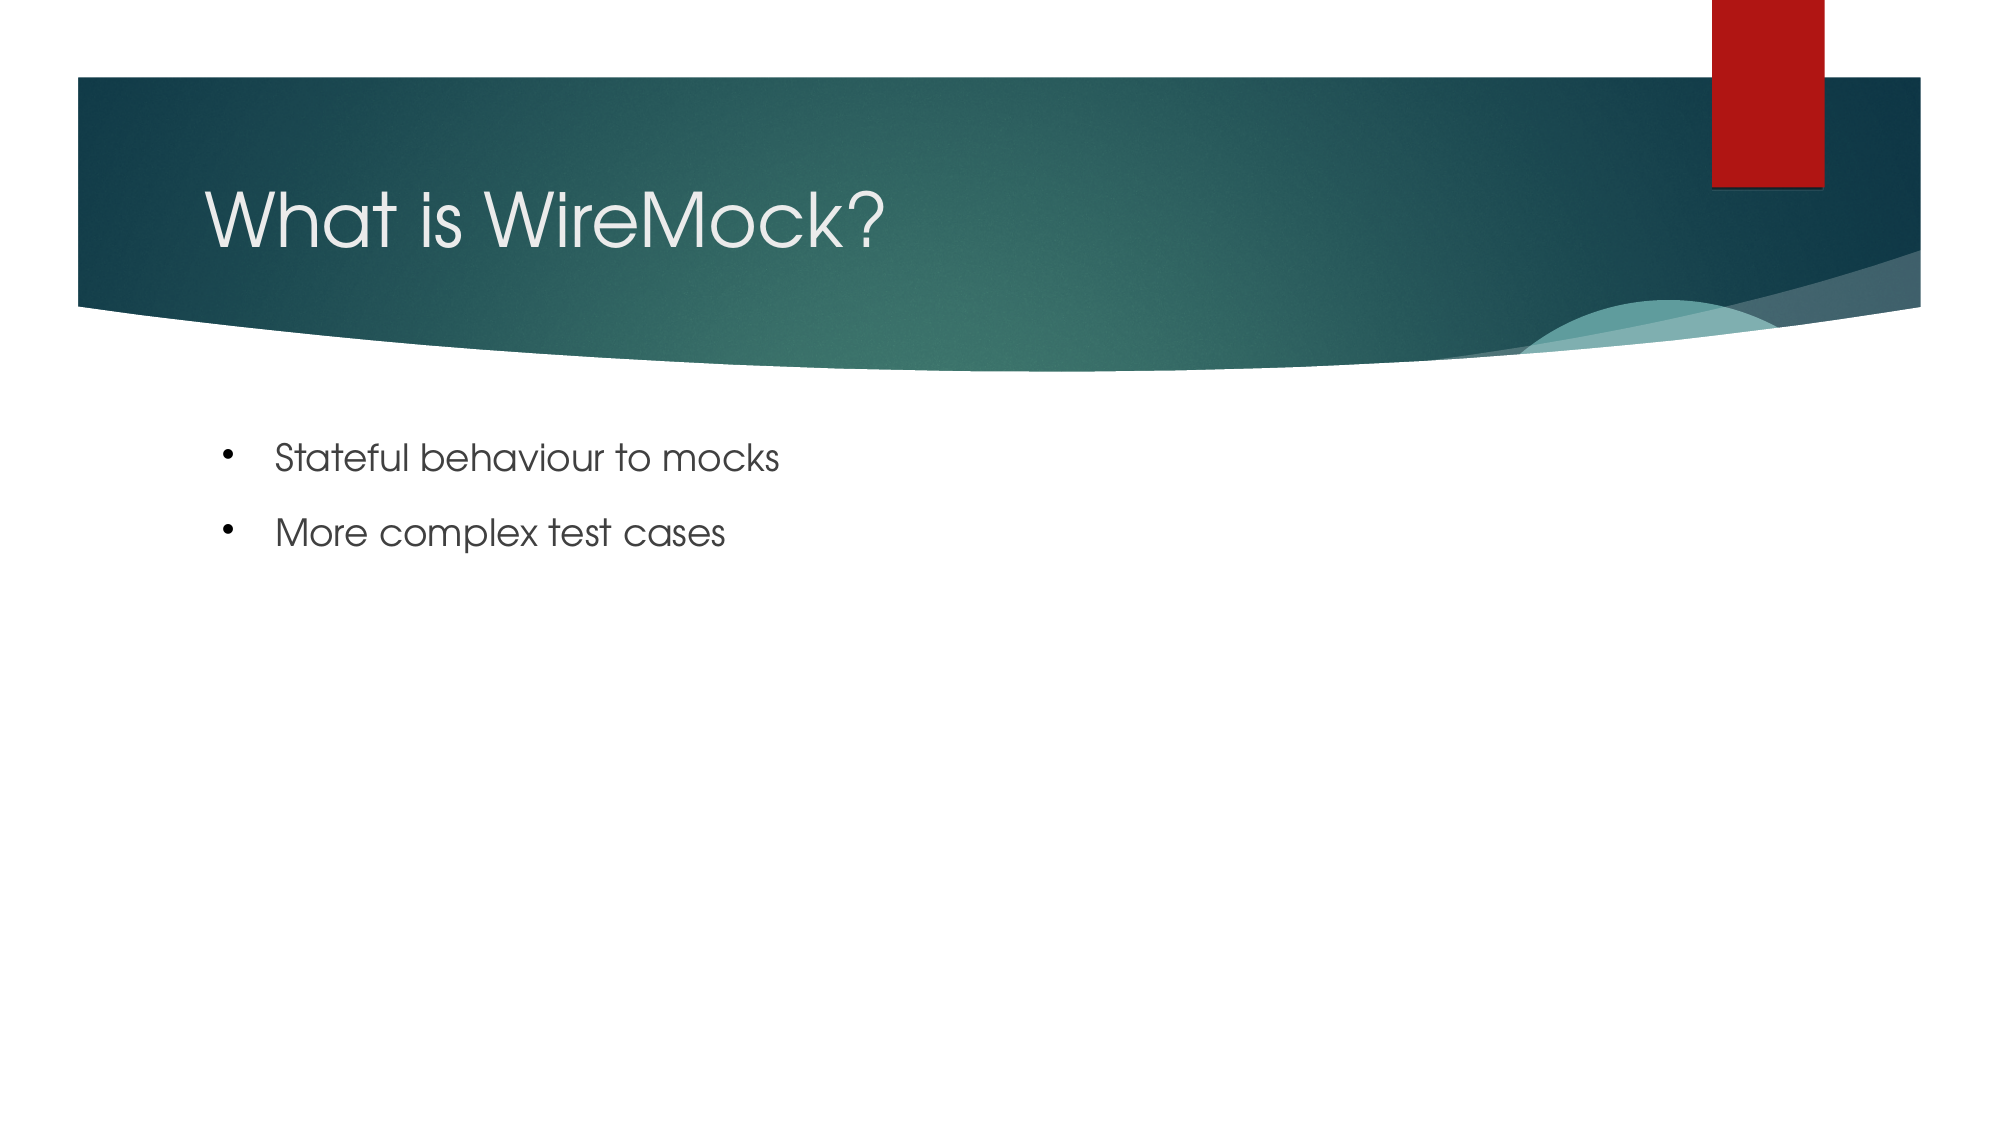

What is WireMock?
Stateful behaviour to mocks
More complex test cases